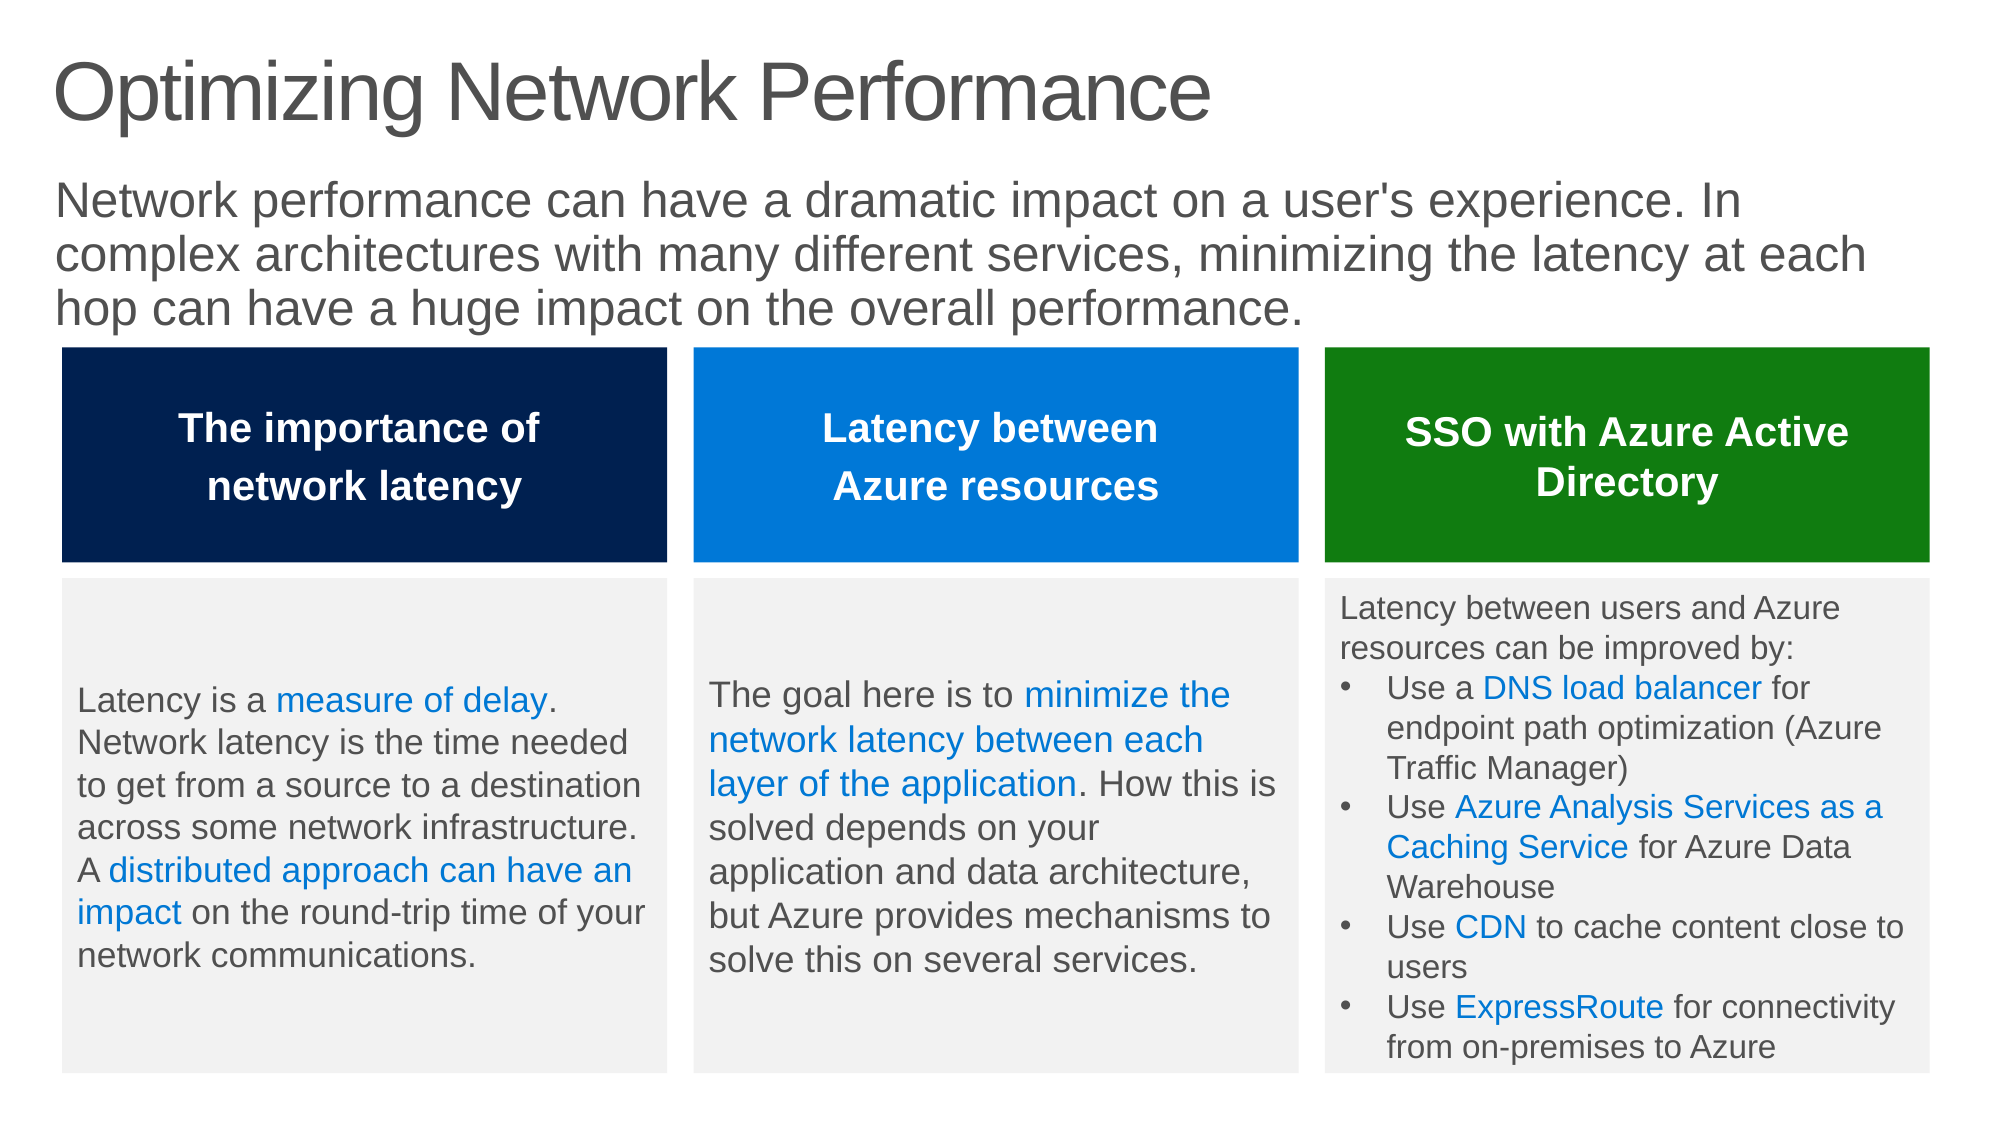

# Optimizing Network Performance
Network performance can have a dramatic impact on a user's experience. In complex architectures with many different services, minimizing the latency at each hop can have a huge impact on the overall performance.

The importance of
network latency
Latency between
Azure resources

SSO with Azure Active Directory

Latency is a measure of delay. Network latency is the time needed to get from a source to a destination across some network infrastructure. A distributed approach can have an impact on the round-trip time of your network communications.

The goal here is to minimize the network latency between each layer of the application. How this is solved depends on your application and data architecture, but Azure provides mechanisms to solve this on several services.

Latency between users and Azure resources can be improved by:
Use a DNS load balancer for endpoint path optimization (Azure Traffic Manager)
Use Azure Analysis Services as a Caching Service for Azure Data Warehouse
Use CDN to cache content close to users
Use ExpressRoute for connectivity from on-premises to Azure